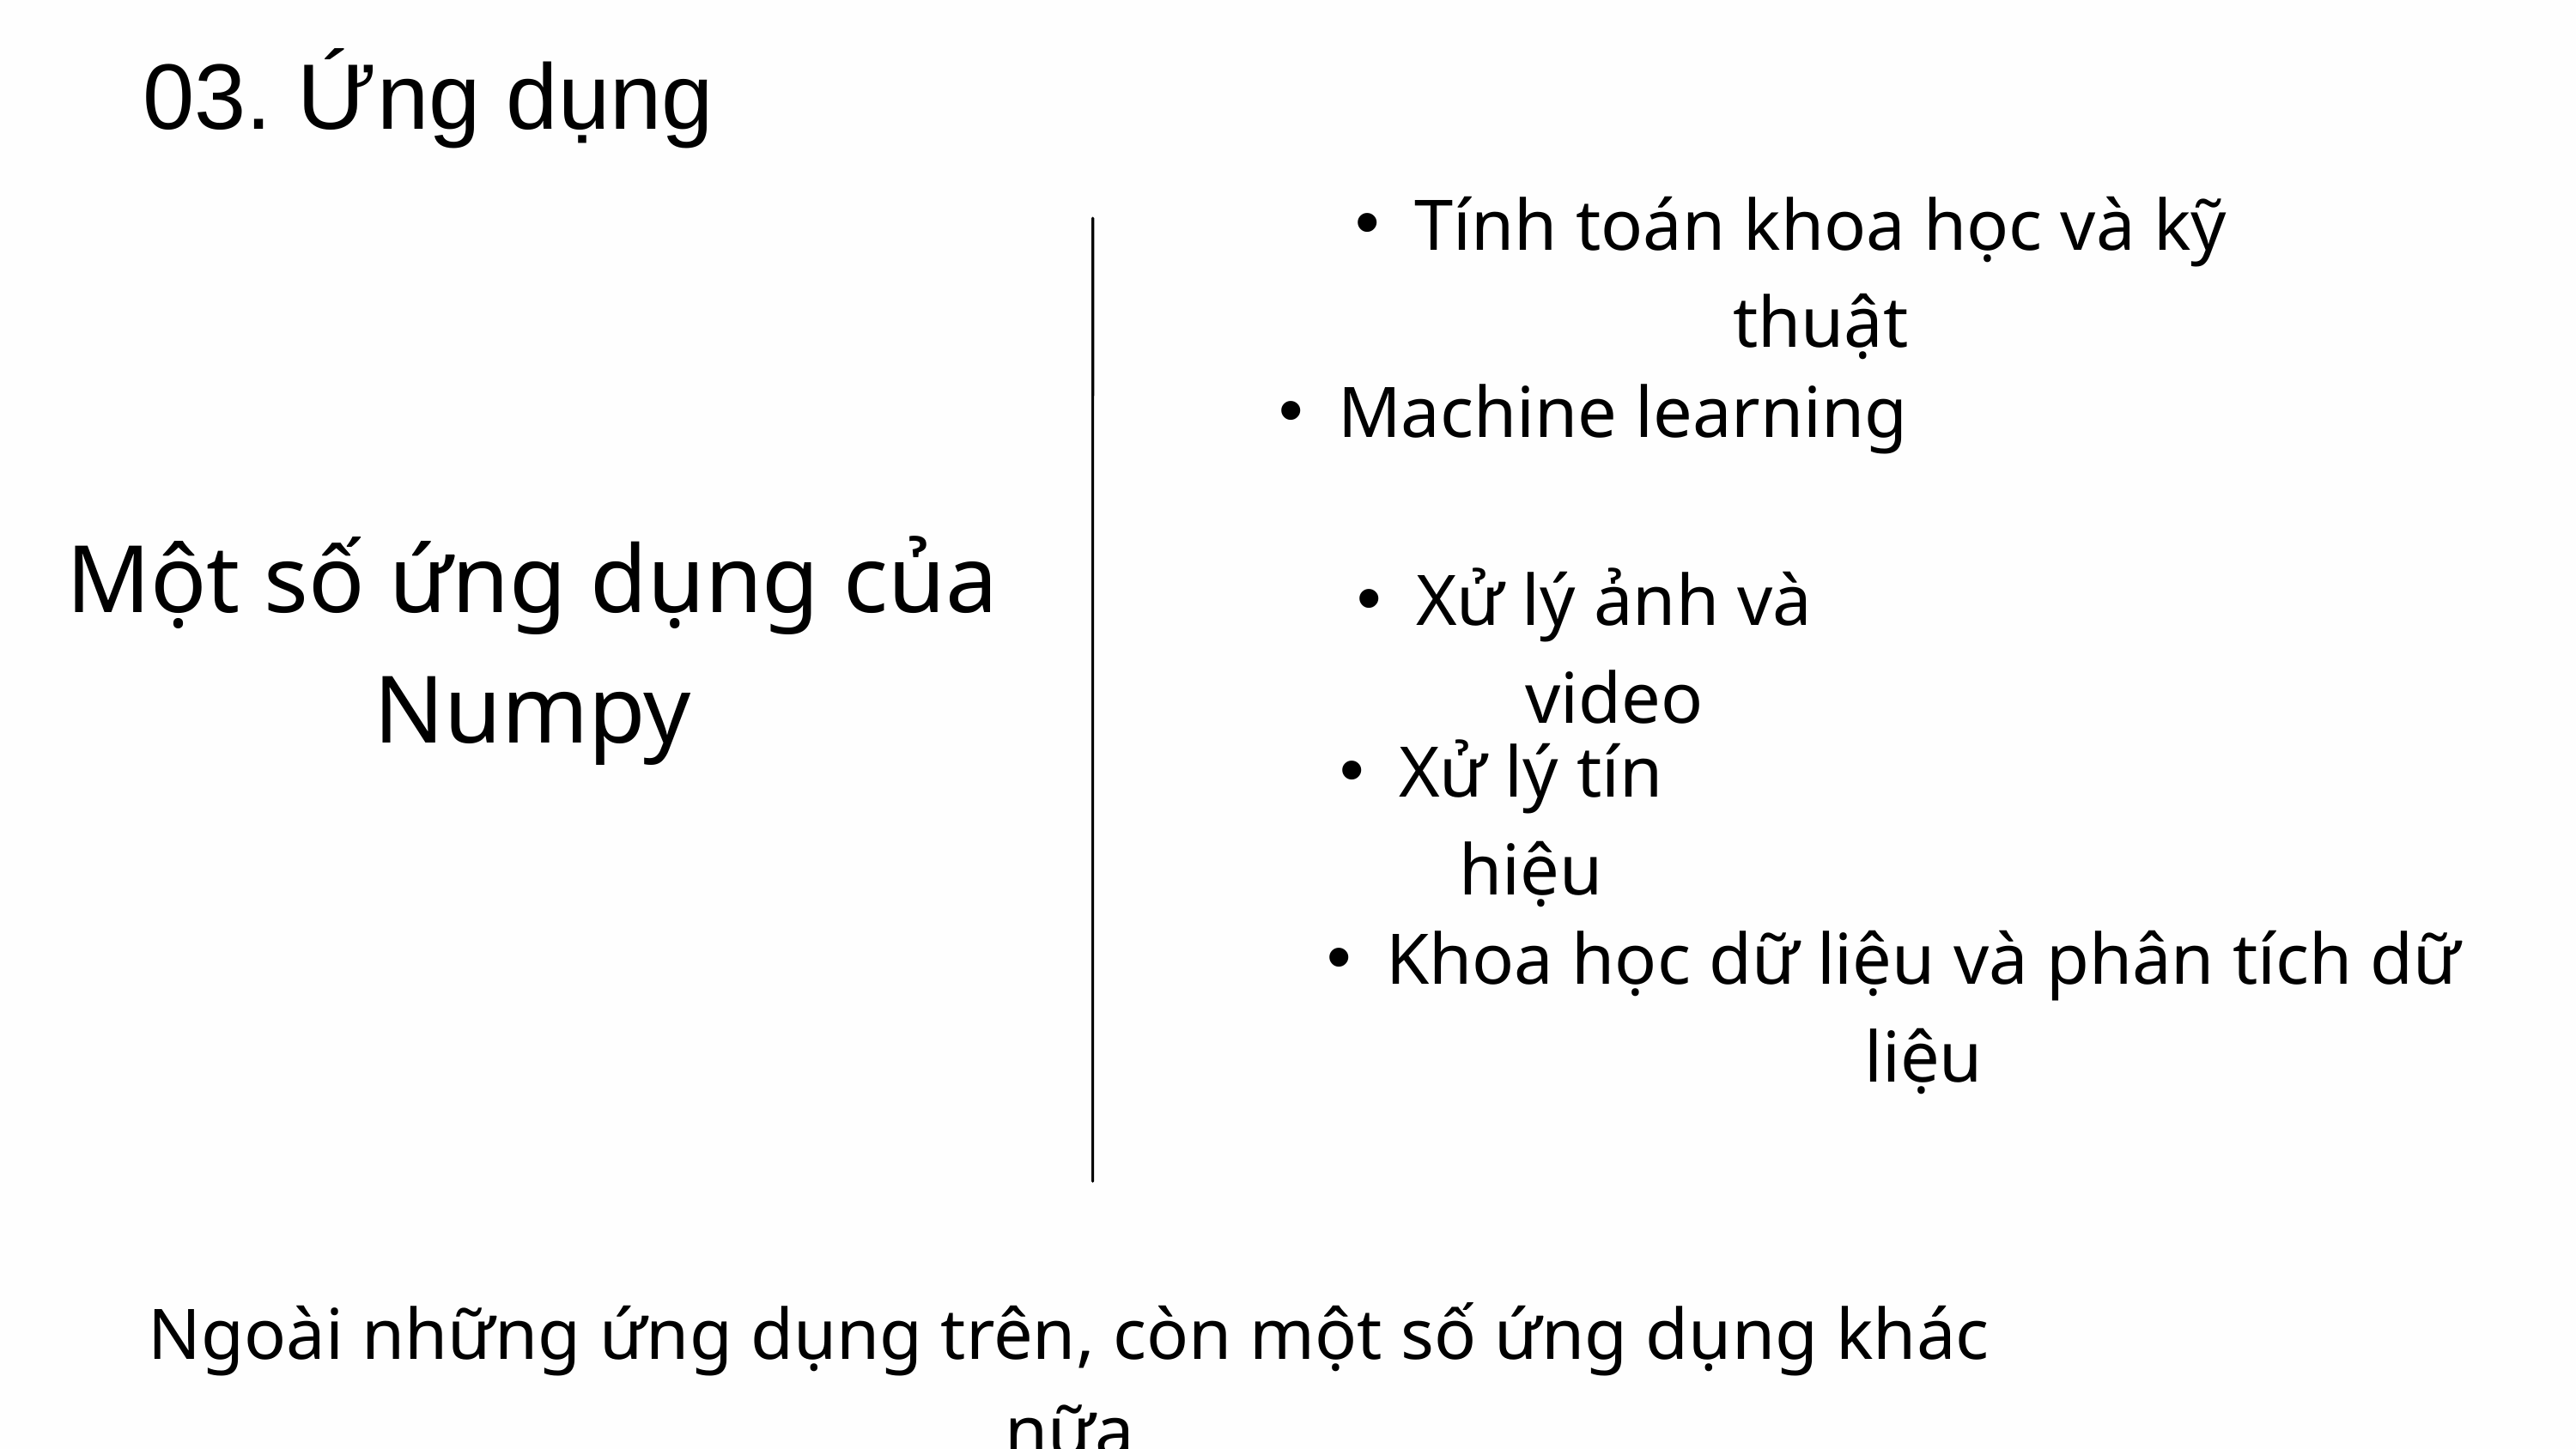

03. Ứng dụng
Tính toán khoa học và kỹ thuật

Machine learning
Một số ứng dụng của Numpy
Xử lý ảnh và video
Xử lý tín hiệu
Khoa học dữ liệu và phân tích dữ liệu
Ngoài những ứng dụng trên, còn một số ứng dụng khác nữa